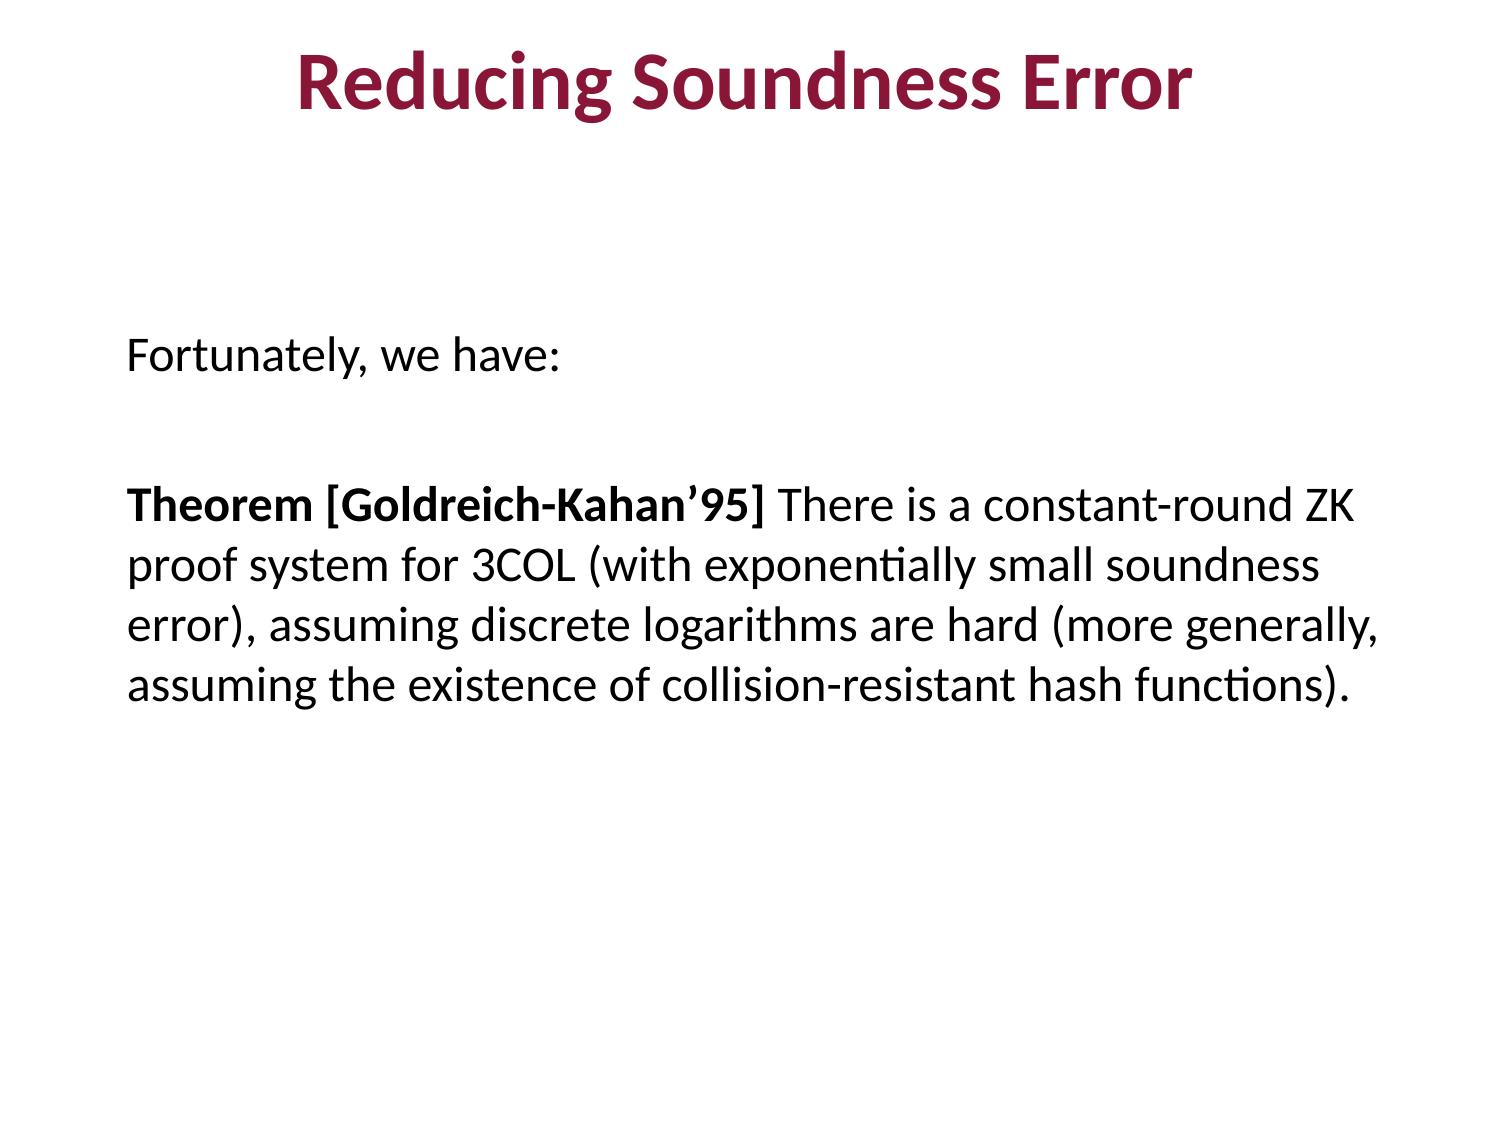

Reducing Soundness Error
Fortunately, we have:
Theorem [Goldreich-Kahan’95] There is a constant-round ZK proof system for 3COL (with exponentially small soundness error), assuming discrete logarithms are hard (more generally, assuming the existence of collision-resistant hash functions).